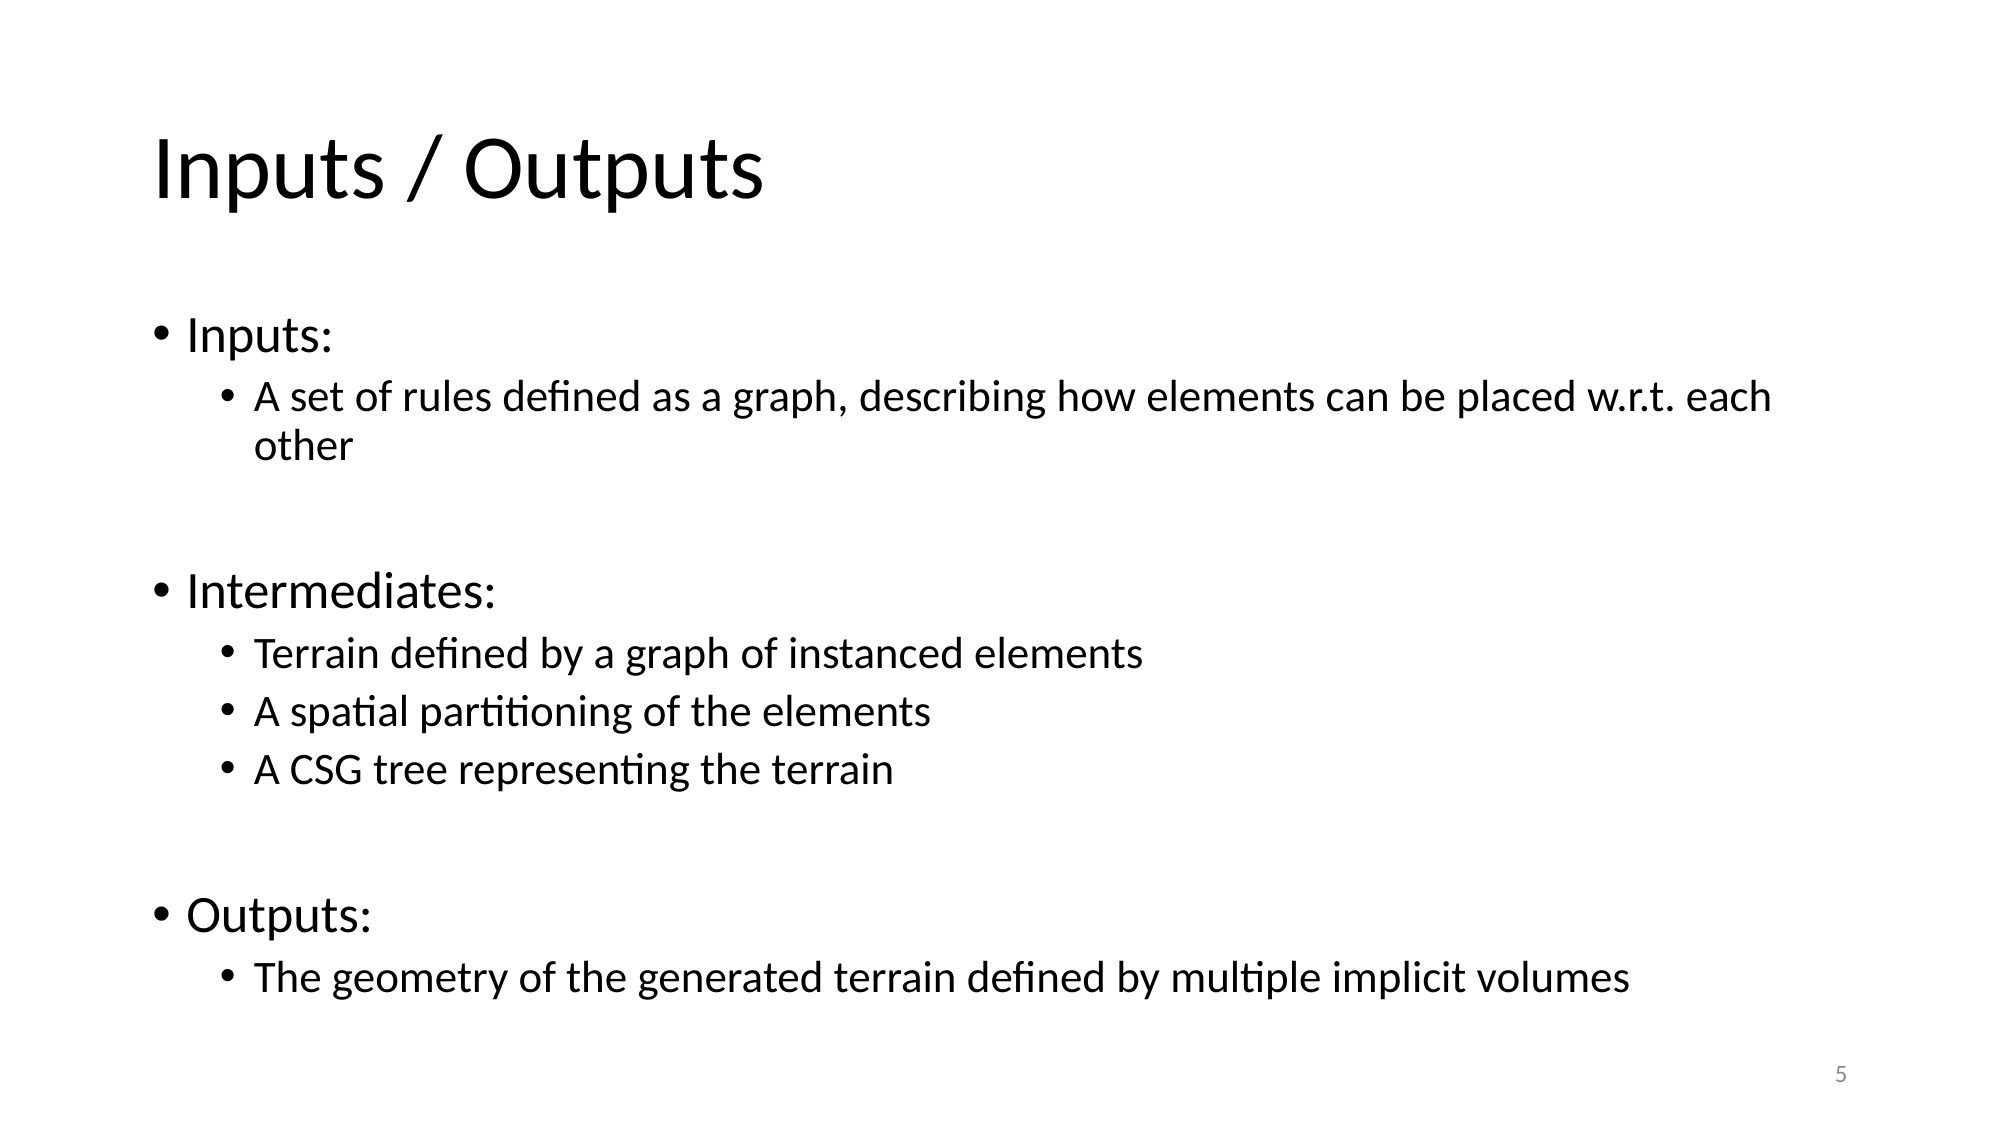

# Inputs / Outputs
Inputs:
A set of rules defined as a graph, describing how elements can be placed w.r.t. each other

Intermediates:
Terrain defined by a graph of instanced elements
A spatial partitioning of the elements
A CSG tree representing the terrain

Outputs:
The geometry of the generated terrain defined by multiple implicit volumes
5